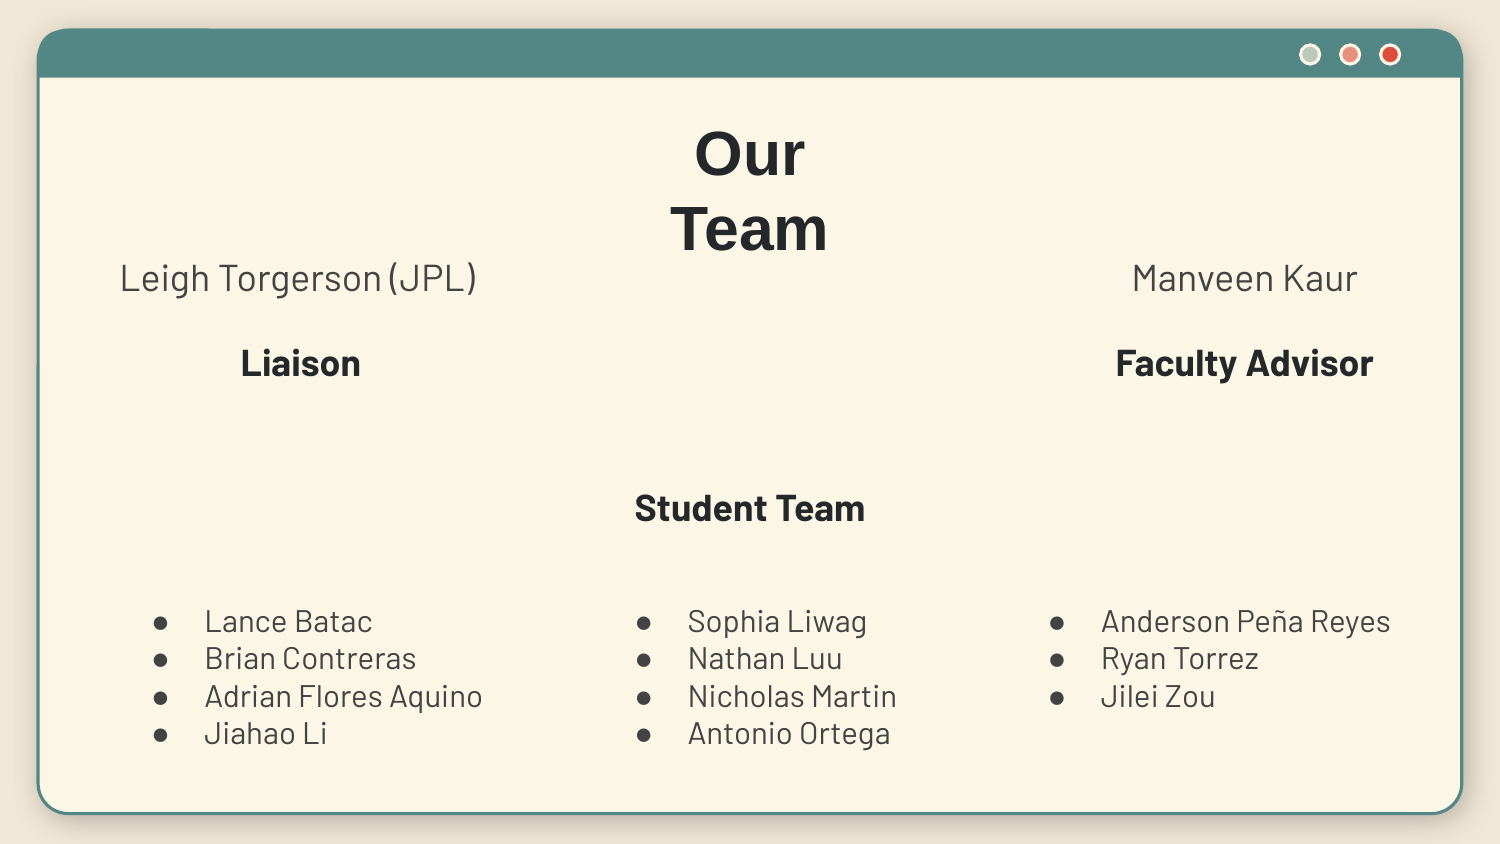

# Our Team
Leigh Torgerson (JPL)

 Liaison
Manveen Kaur

Faculty Advisor
Student Team
Lance Batac
Brian Contreras
Adrian Flores Aquino
Jiahao Li
Sophia Liwag
Nathan Luu
Nicholas Martin
Antonio Ortega
Anderson Peña Reyes
Ryan Torrez
Jilei Zou